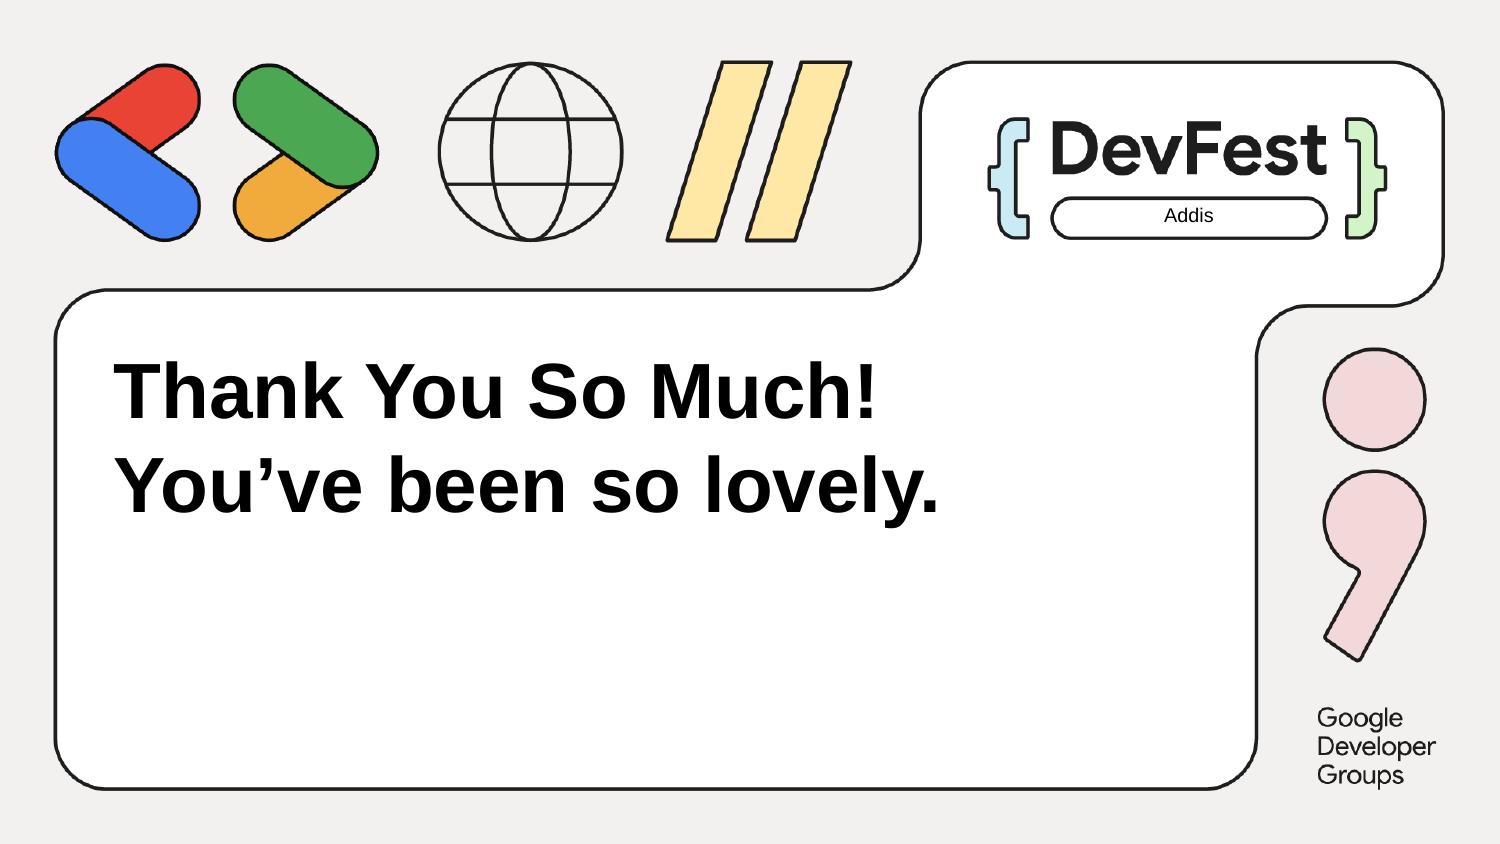

Addis
# Thank You So Much!
You’ve been so lovely.